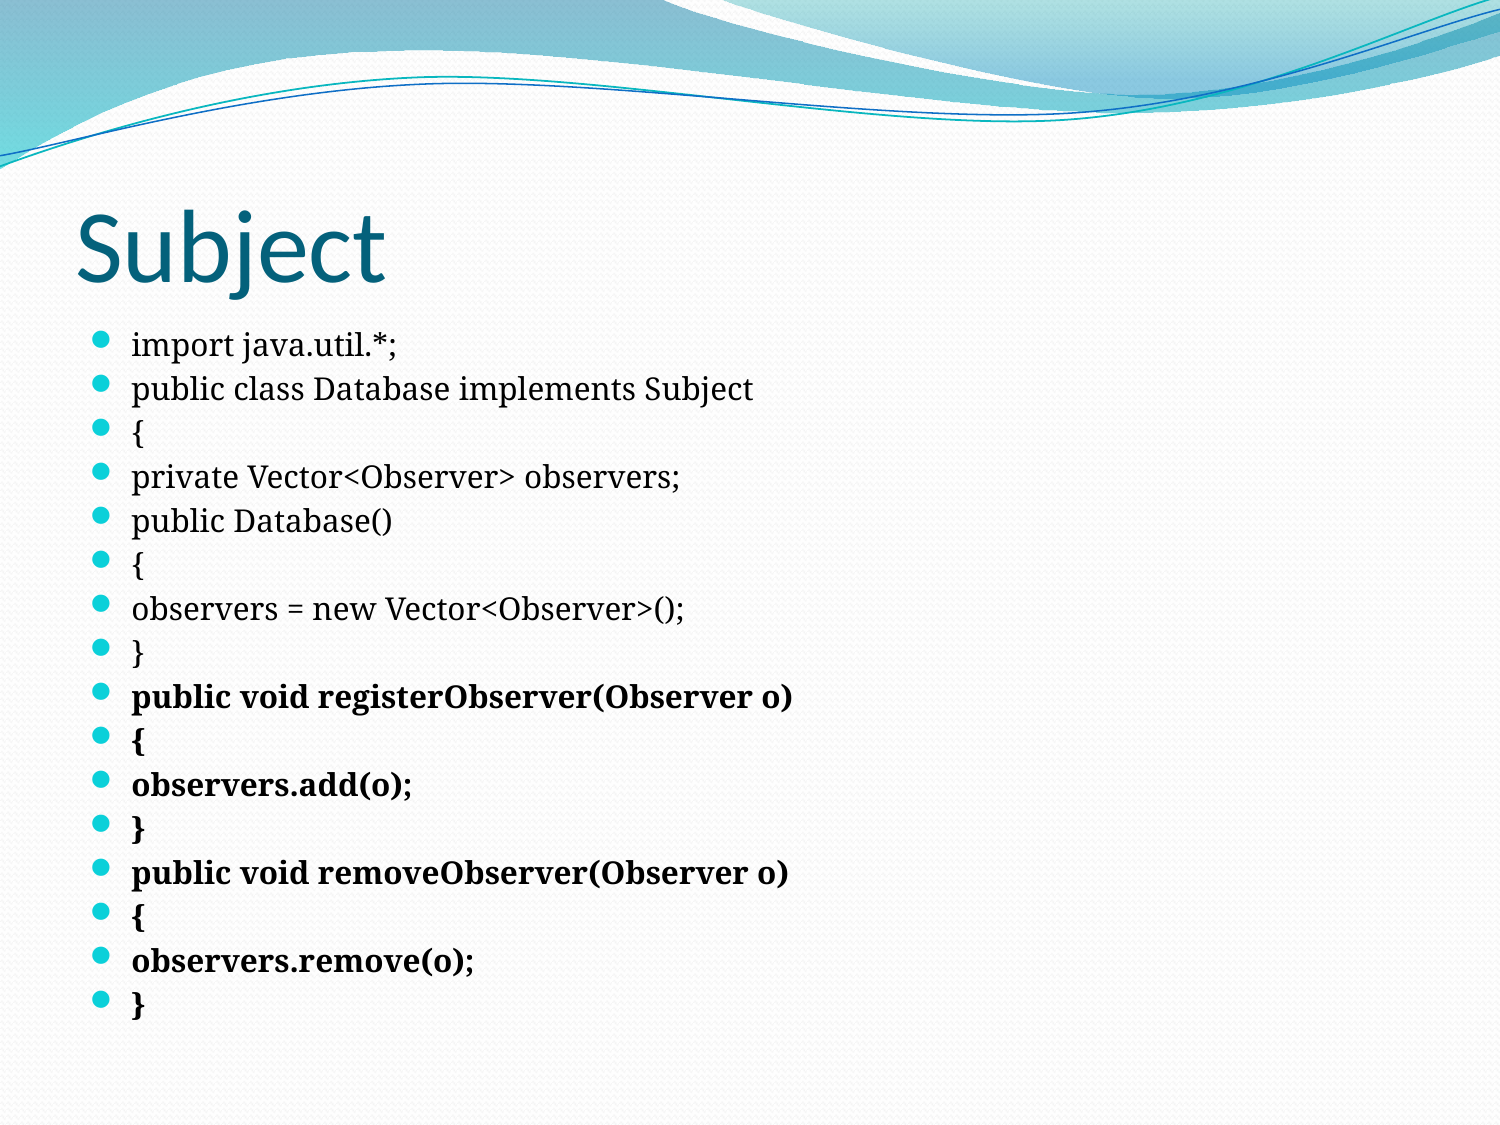

# Subject
import java.util.*;
public class Database implements Subject
{
private Vector<Observer> observers;
public Database()
{
observers = new Vector<Observer>();
}
public void registerObserver(Observer o)
{
observers.add(o);
}
public void removeObserver(Observer o)
{
observers.remove(o);
}